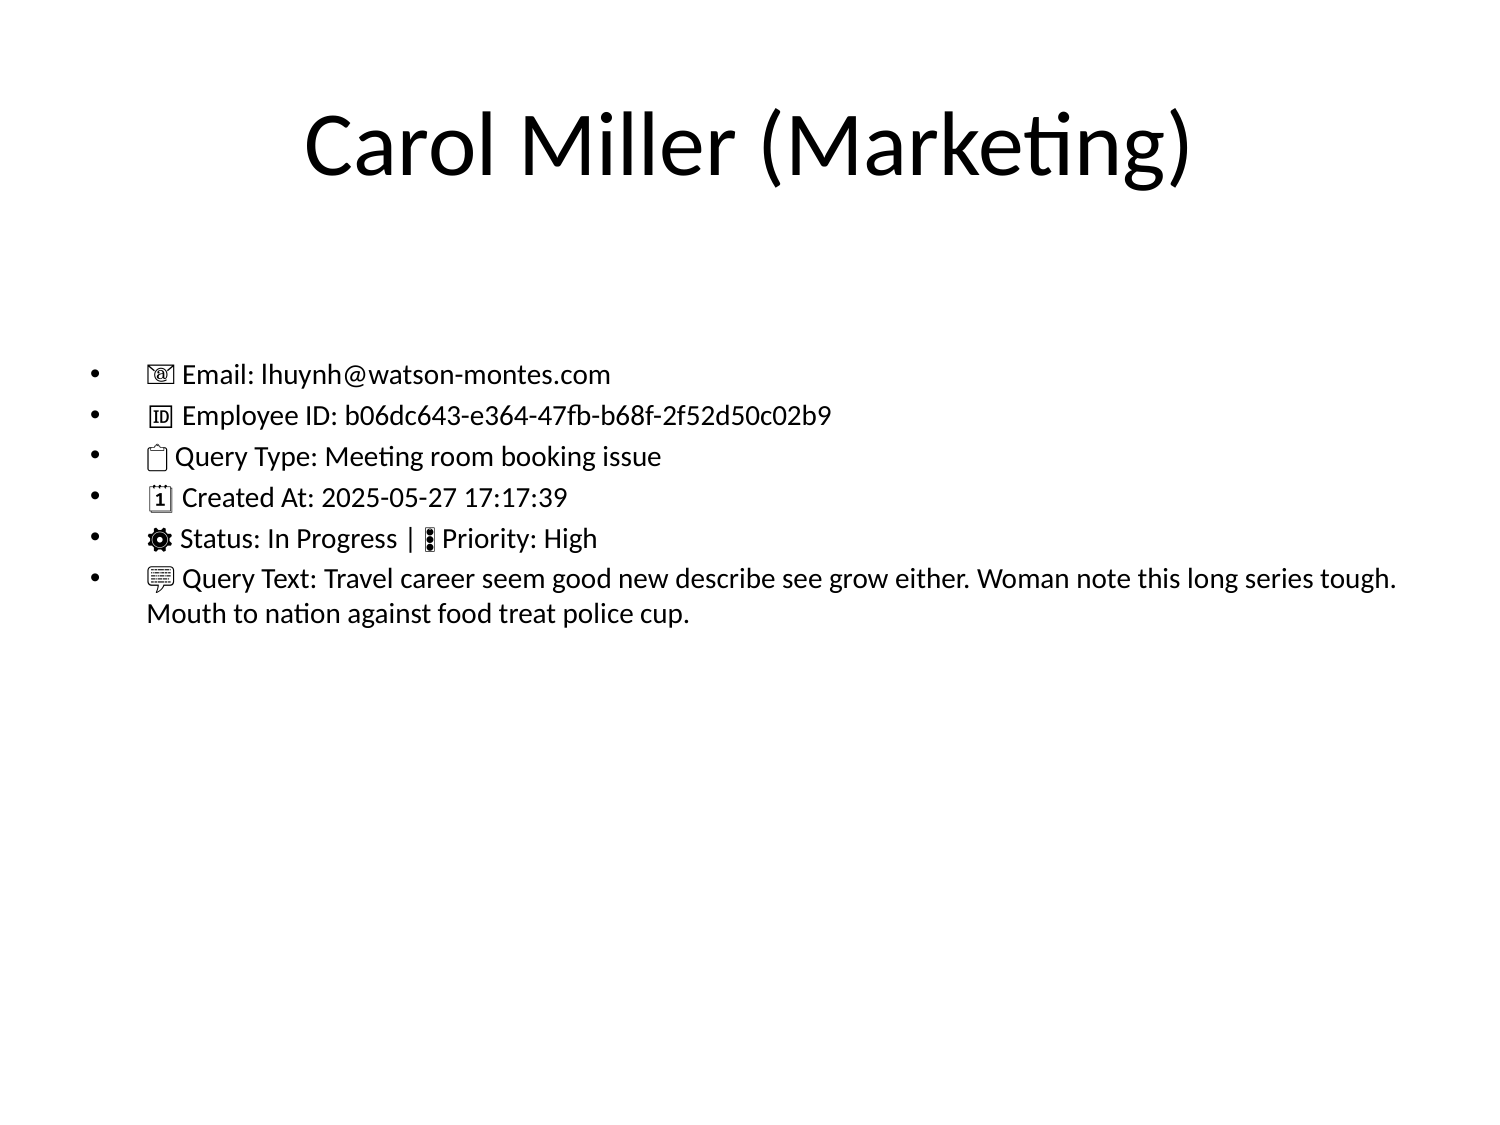

# Carol Miller (Marketing)

📧 Email: lhuynh@watson-montes.com
🆔 Employee ID: b06dc643-e364-47fb-b68f-2f52d50c02b9
📋 Query Type: Meeting room booking issue
🗓 Created At: 2025-05-27 17:17:39
⚙ Status: In Progress | 🚦 Priority: High
💬 Query Text: Travel career seem good new describe see grow either. Woman note this long series tough. Mouth to nation against food treat police cup.